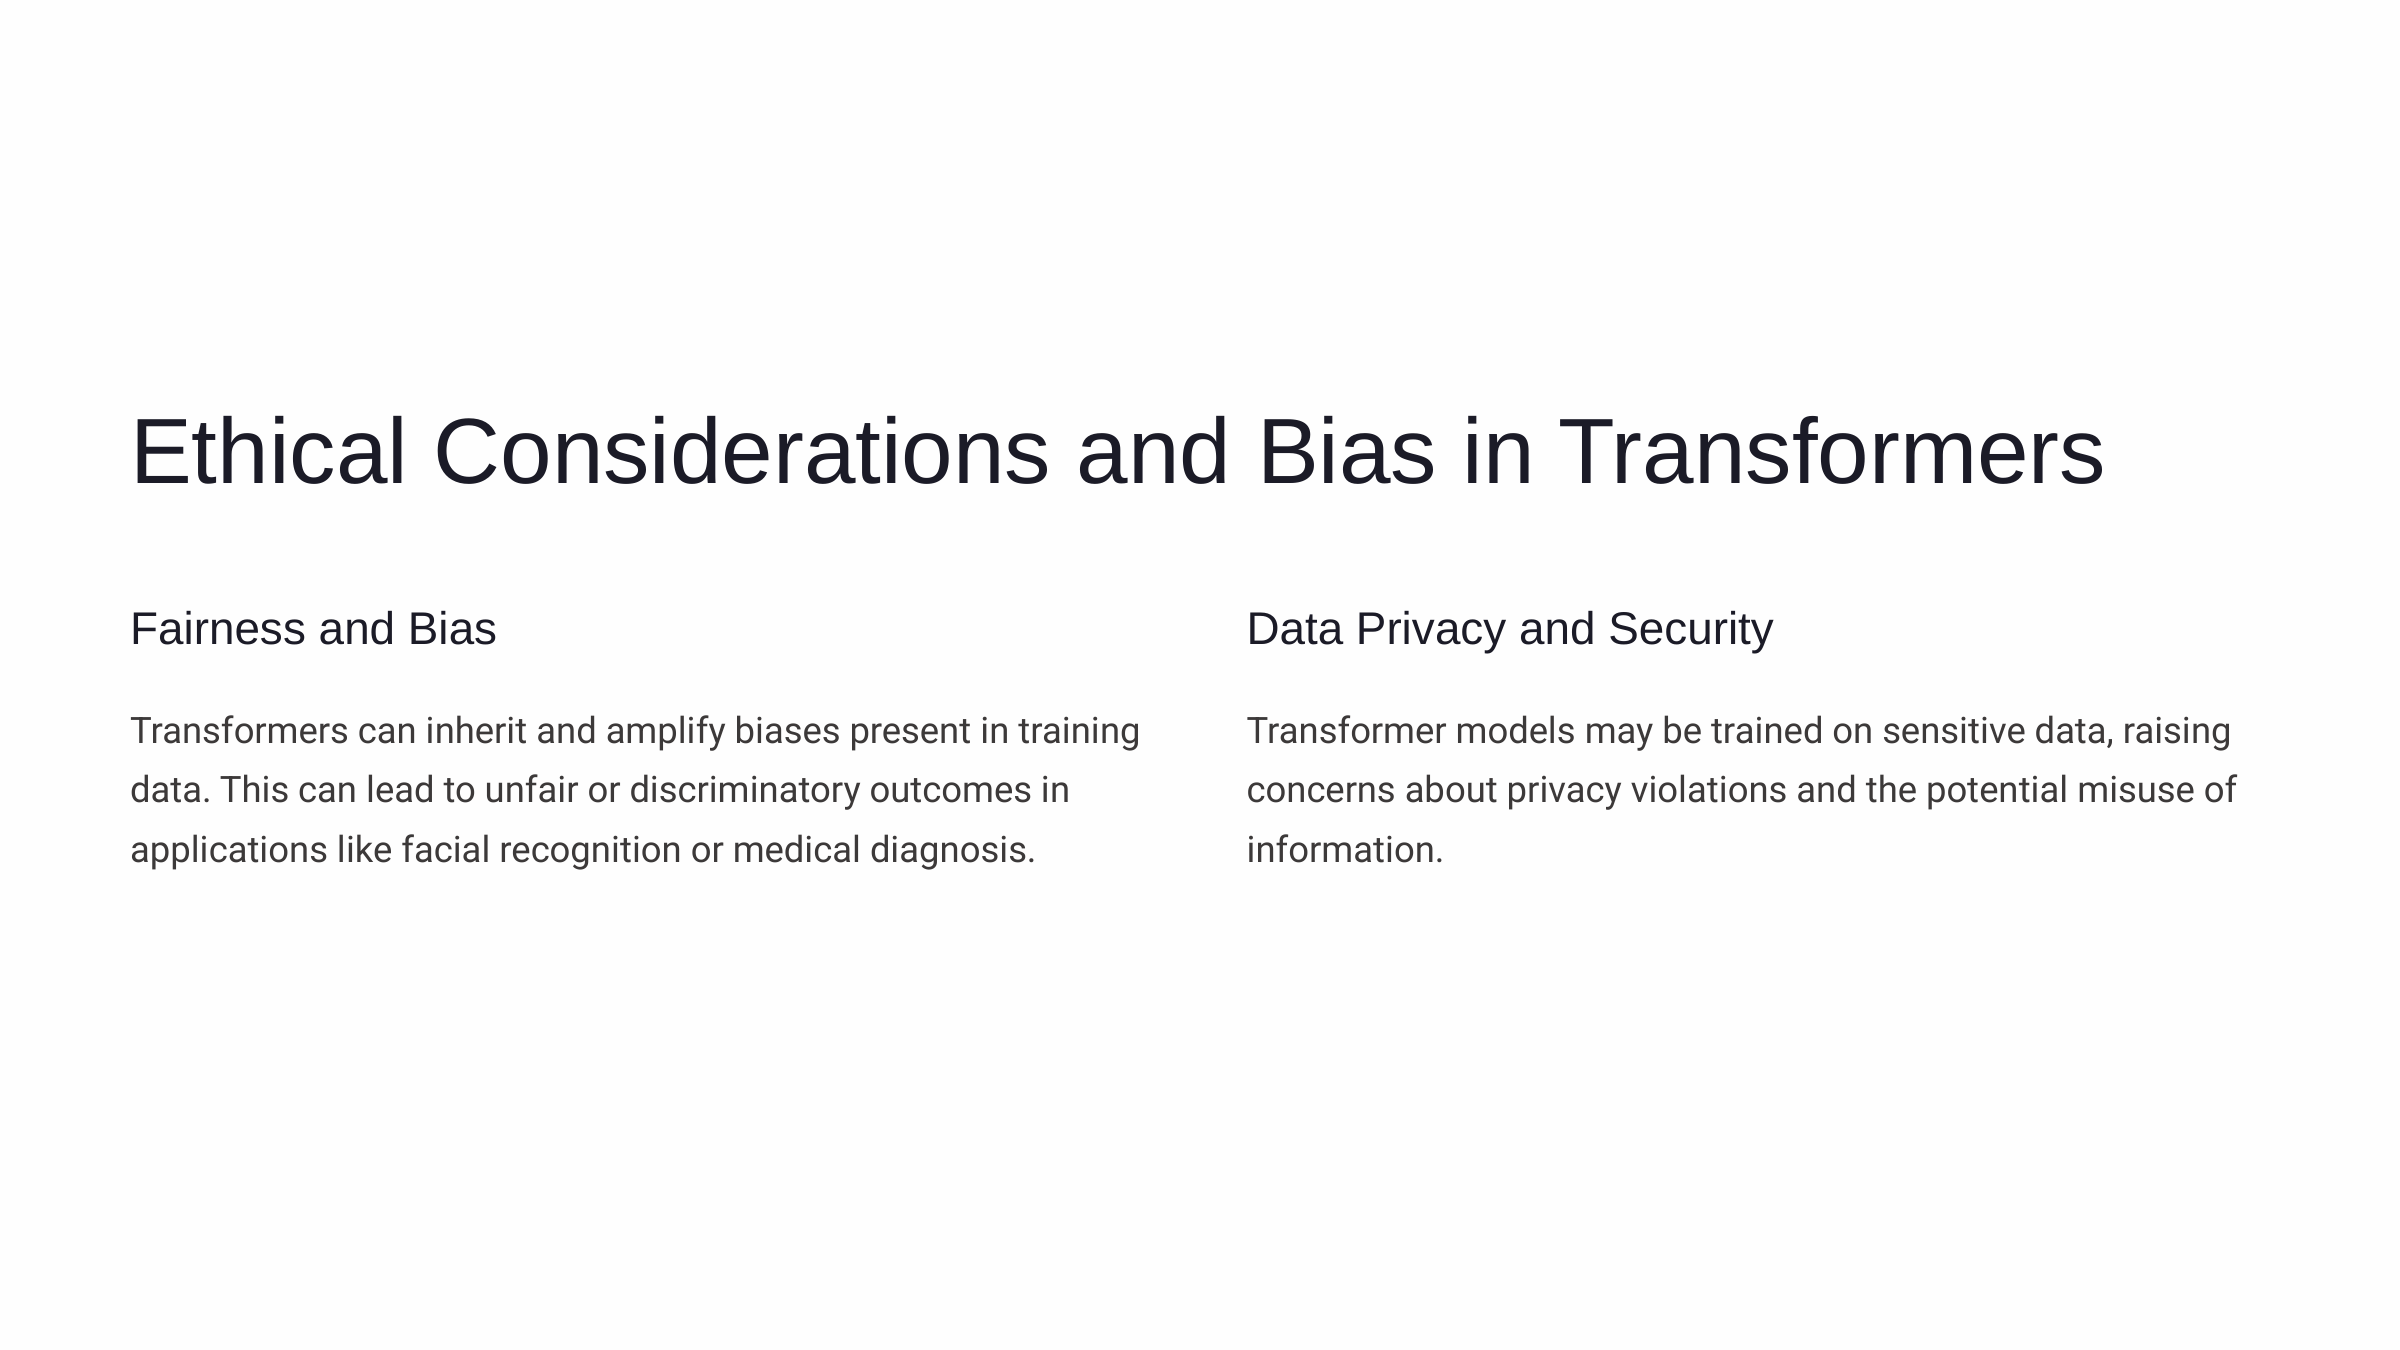

Ethical Considerations and Bias in Transformers
Fairness and Bias
Data Privacy and Security
Transformers can inherit and amplify biases present in training data. This can lead to unfair or discriminatory outcomes in applications like facial recognition or medical diagnosis.
Transformer models may be trained on sensitive data, raising concerns about privacy violations and the potential misuse of information.